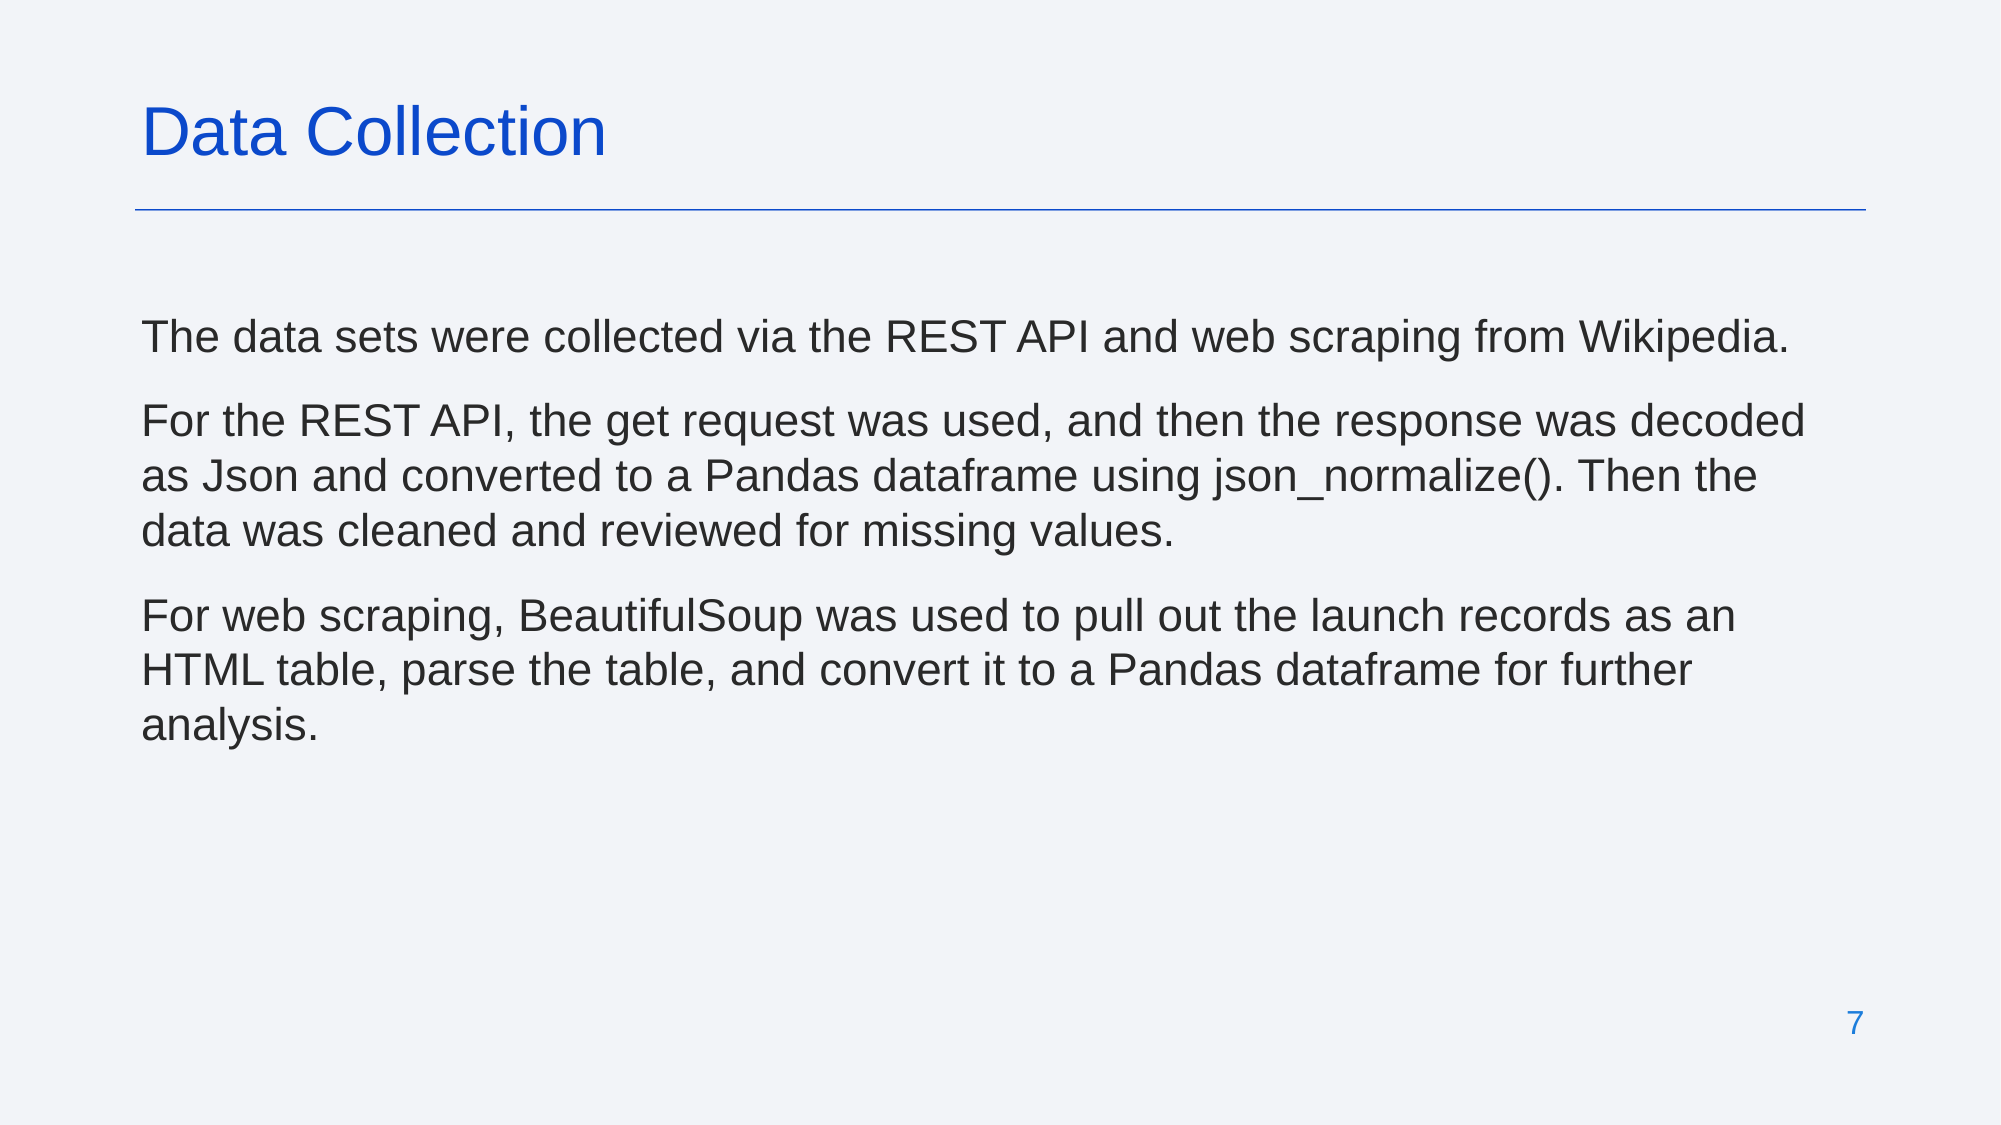

Data Collection
The data sets were collected via the REST API and web scraping from Wikipedia.
For the REST API, the get request was used, and then the response was decoded as Json and converted to a Pandas dataframe using json_normalize(). Then the data was cleaned and reviewed for missing values.
For web scraping, BeautifulSoup was used to pull out the launch records as an HTML table, parse the table, and convert it to a Pandas dataframe for further analysis.

7